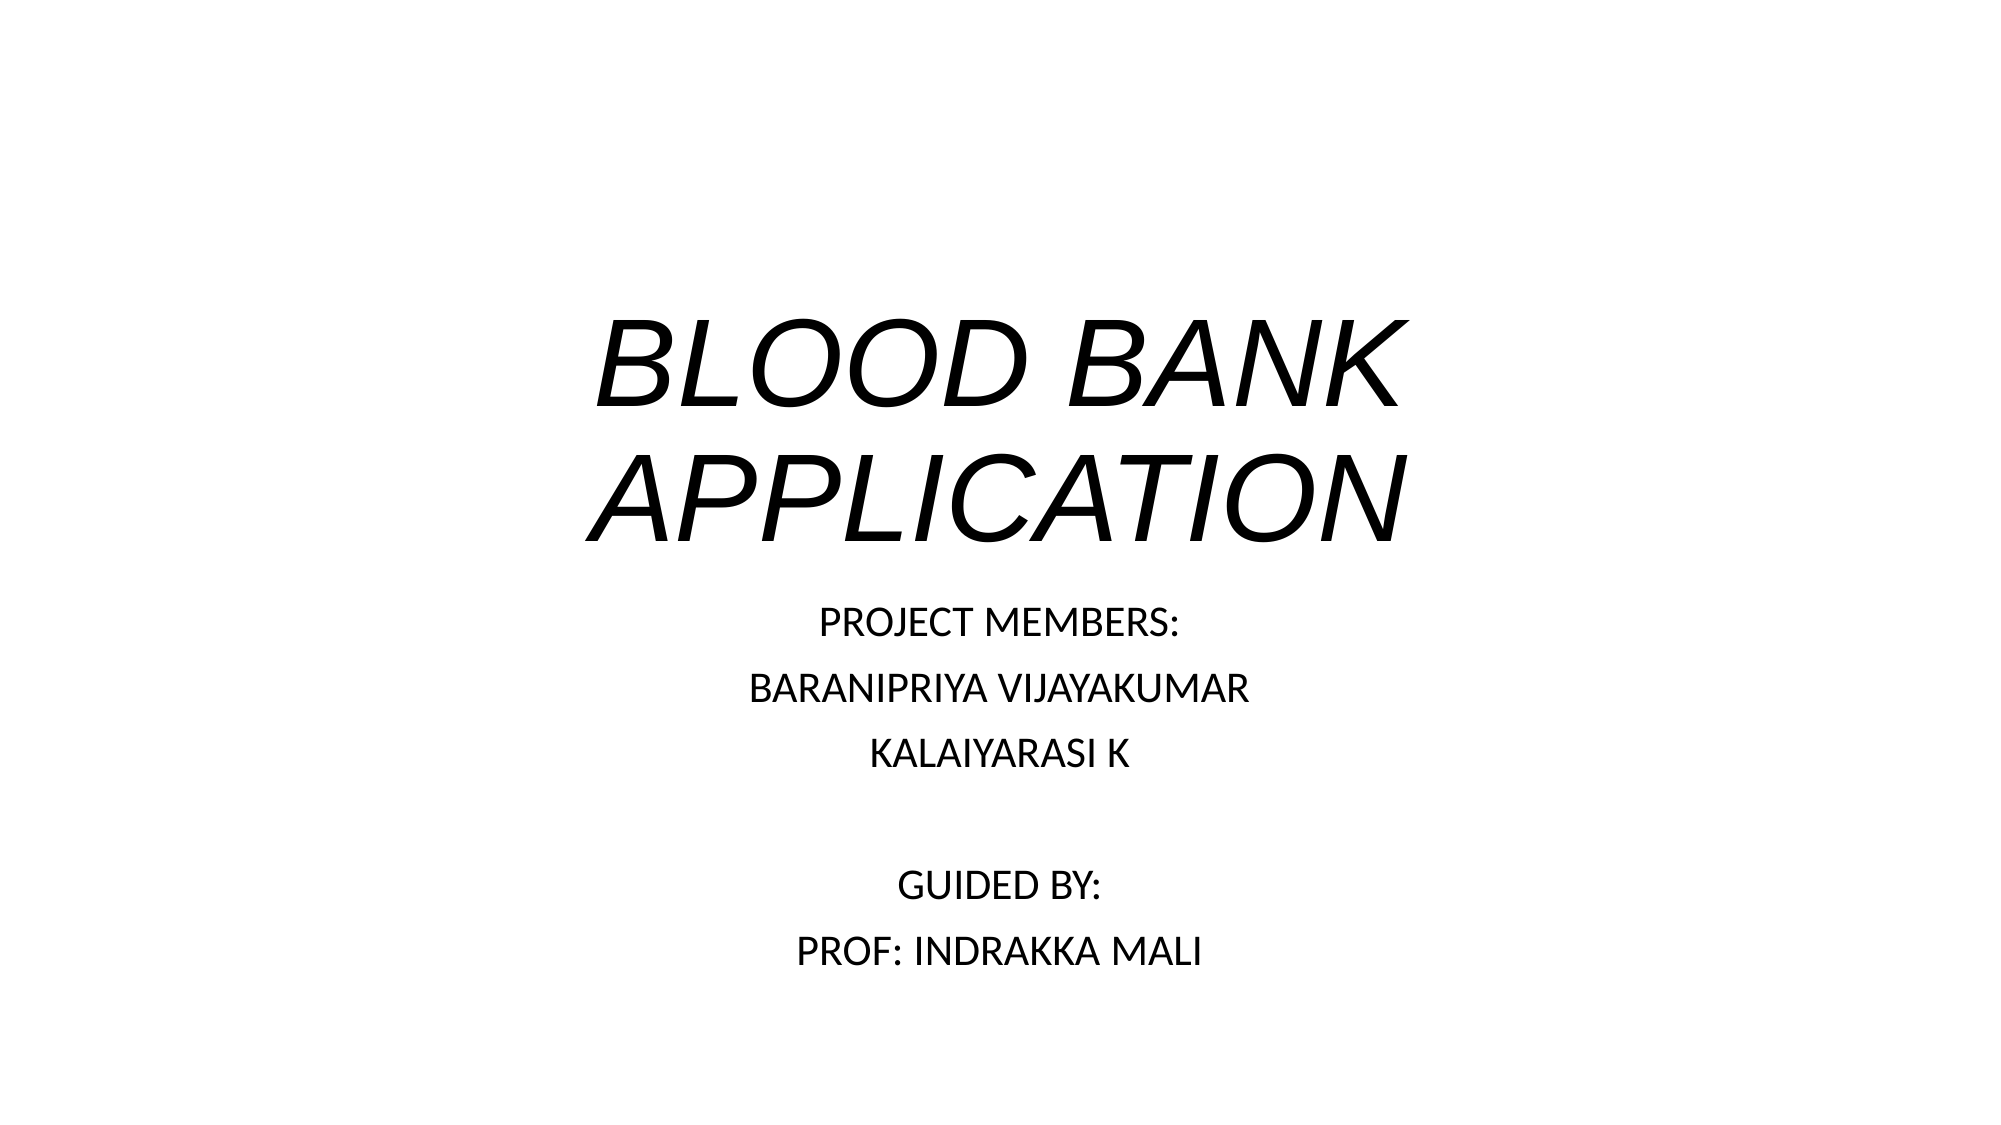

# BLOOD BANK APPLICATION
PROJECT MEMBERS:
BARANIPRIYA VIJAYAKUMAR
KALAIYARASI K

GUIDED BY:
PROF: INDRAKKA MALI